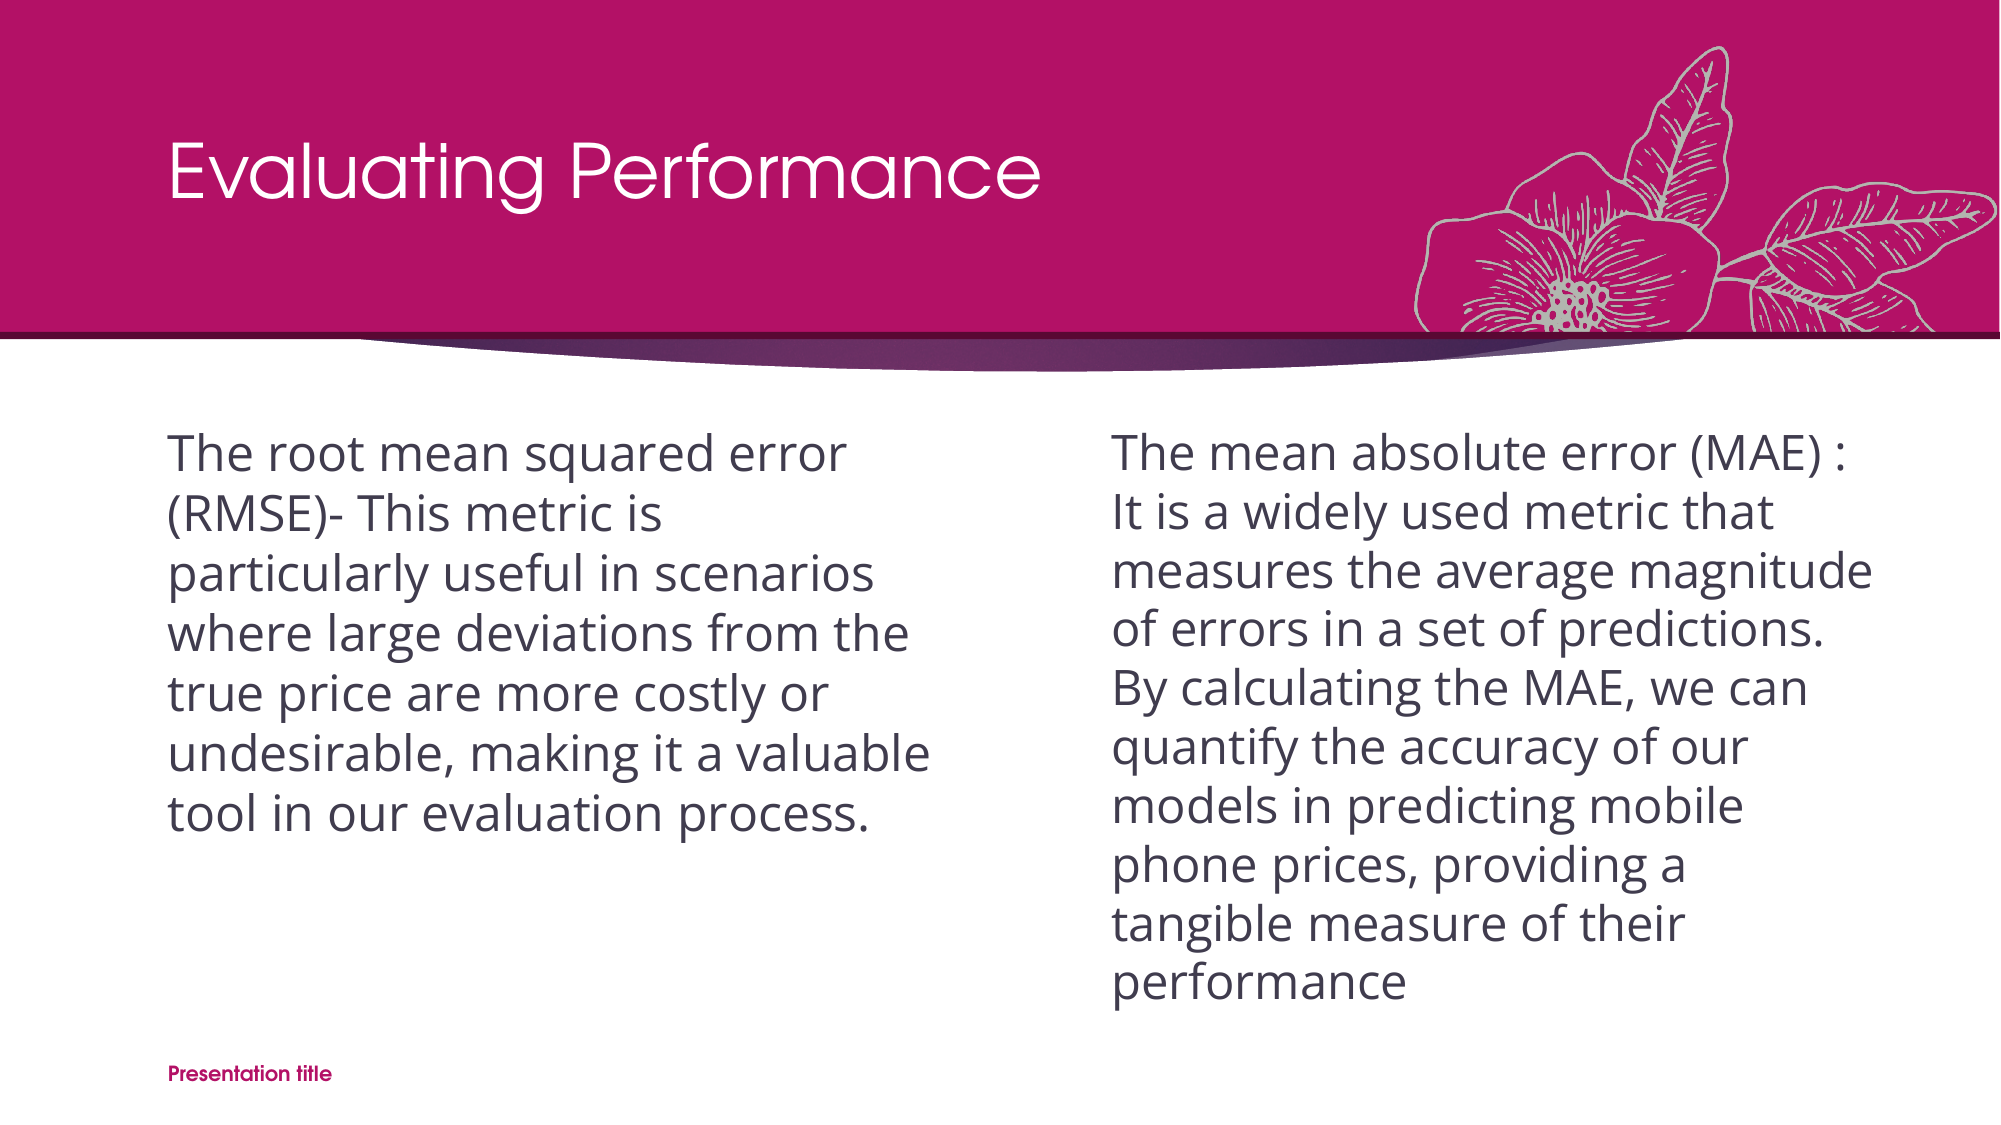

# Evaluating Performance
The root mean squared error (RMSE)- This metric is particularly useful in scenarios where large deviations from the true price are more costly or undesirable, making it a valuable tool in our evaluation process.

The mean absolute error (MAE) : It is a widely used metric that measures the average magnitude of errors in a set of predictions. By calculating the MAE, we can quantify the accuracy of our models in predicting mobile phone prices, providing a tangible measure of their performance
Presentation title
5